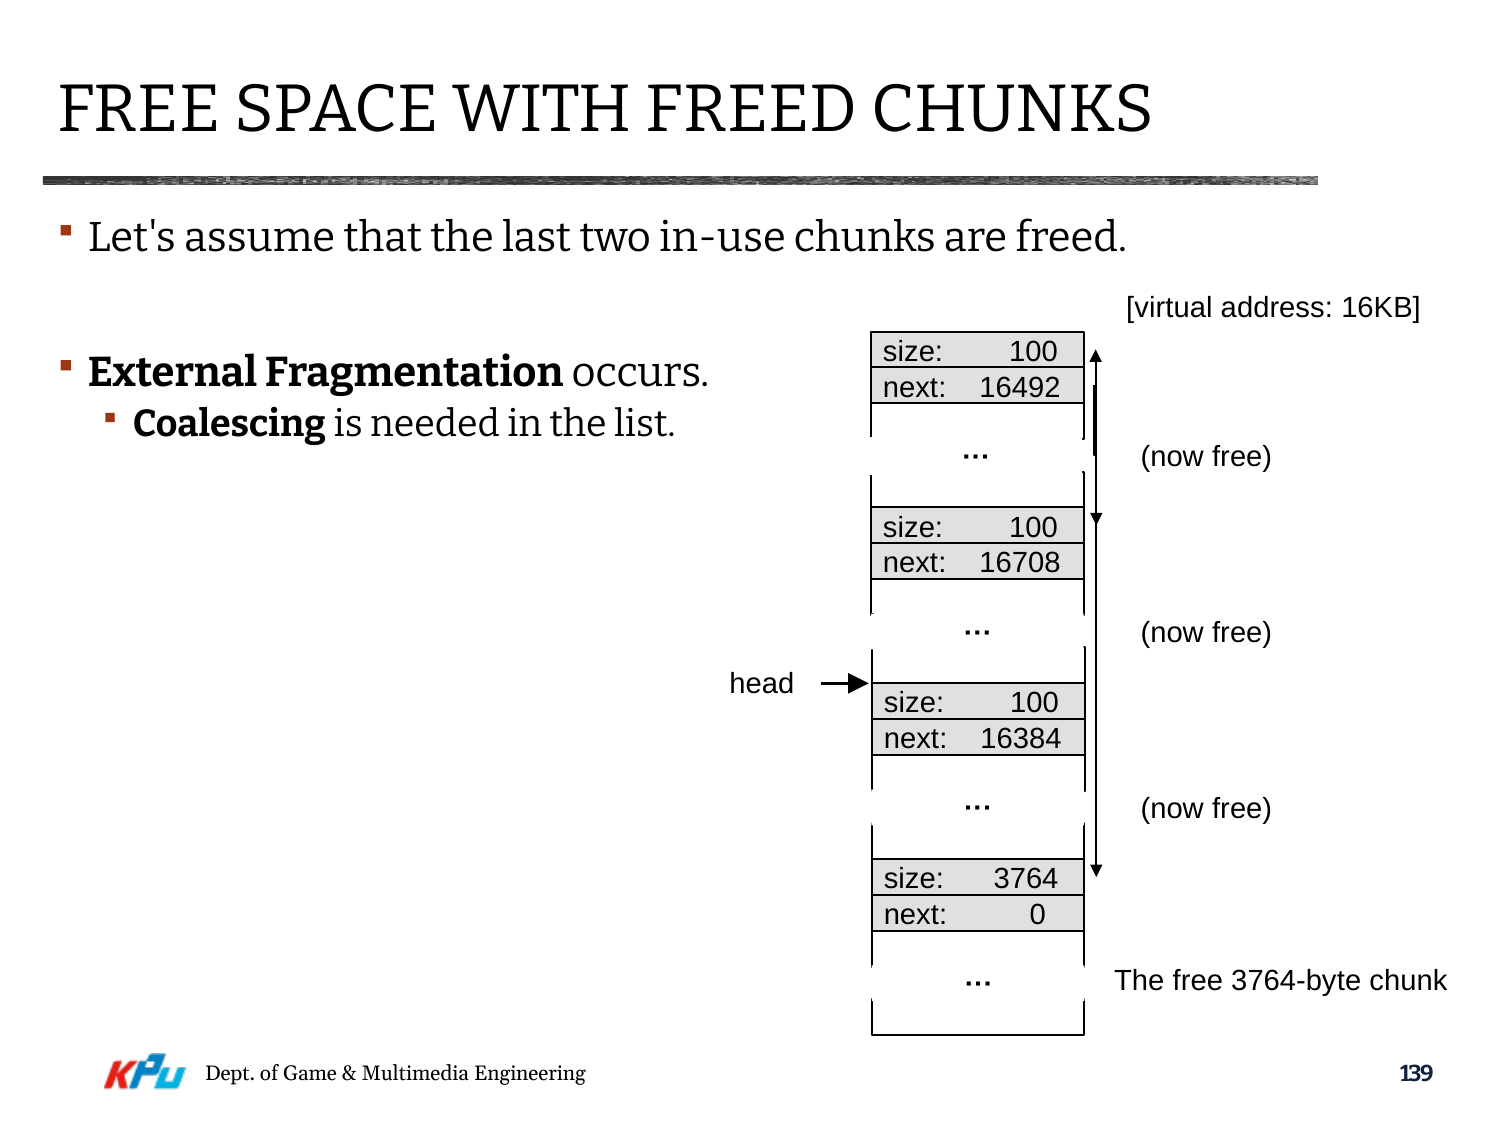

# Free Space With Freed Chunks
Let's assume that the last two in-use chunks are freed.

External Fragmentation occurs.
Coalescing is needed in the list.

[virtual address: 16KB]
size:        100
next:    16492

(now free)
■  ■  ■

size:        100
next:    16708

(now free)
■  ■  ■

head
size:        100
next:    16384

(now free)
■  ■  ■

size:      3764
next:          0

The free 3764-byte chunk
■  ■  ■

Dept. of Game & Multimedia Engineering
139